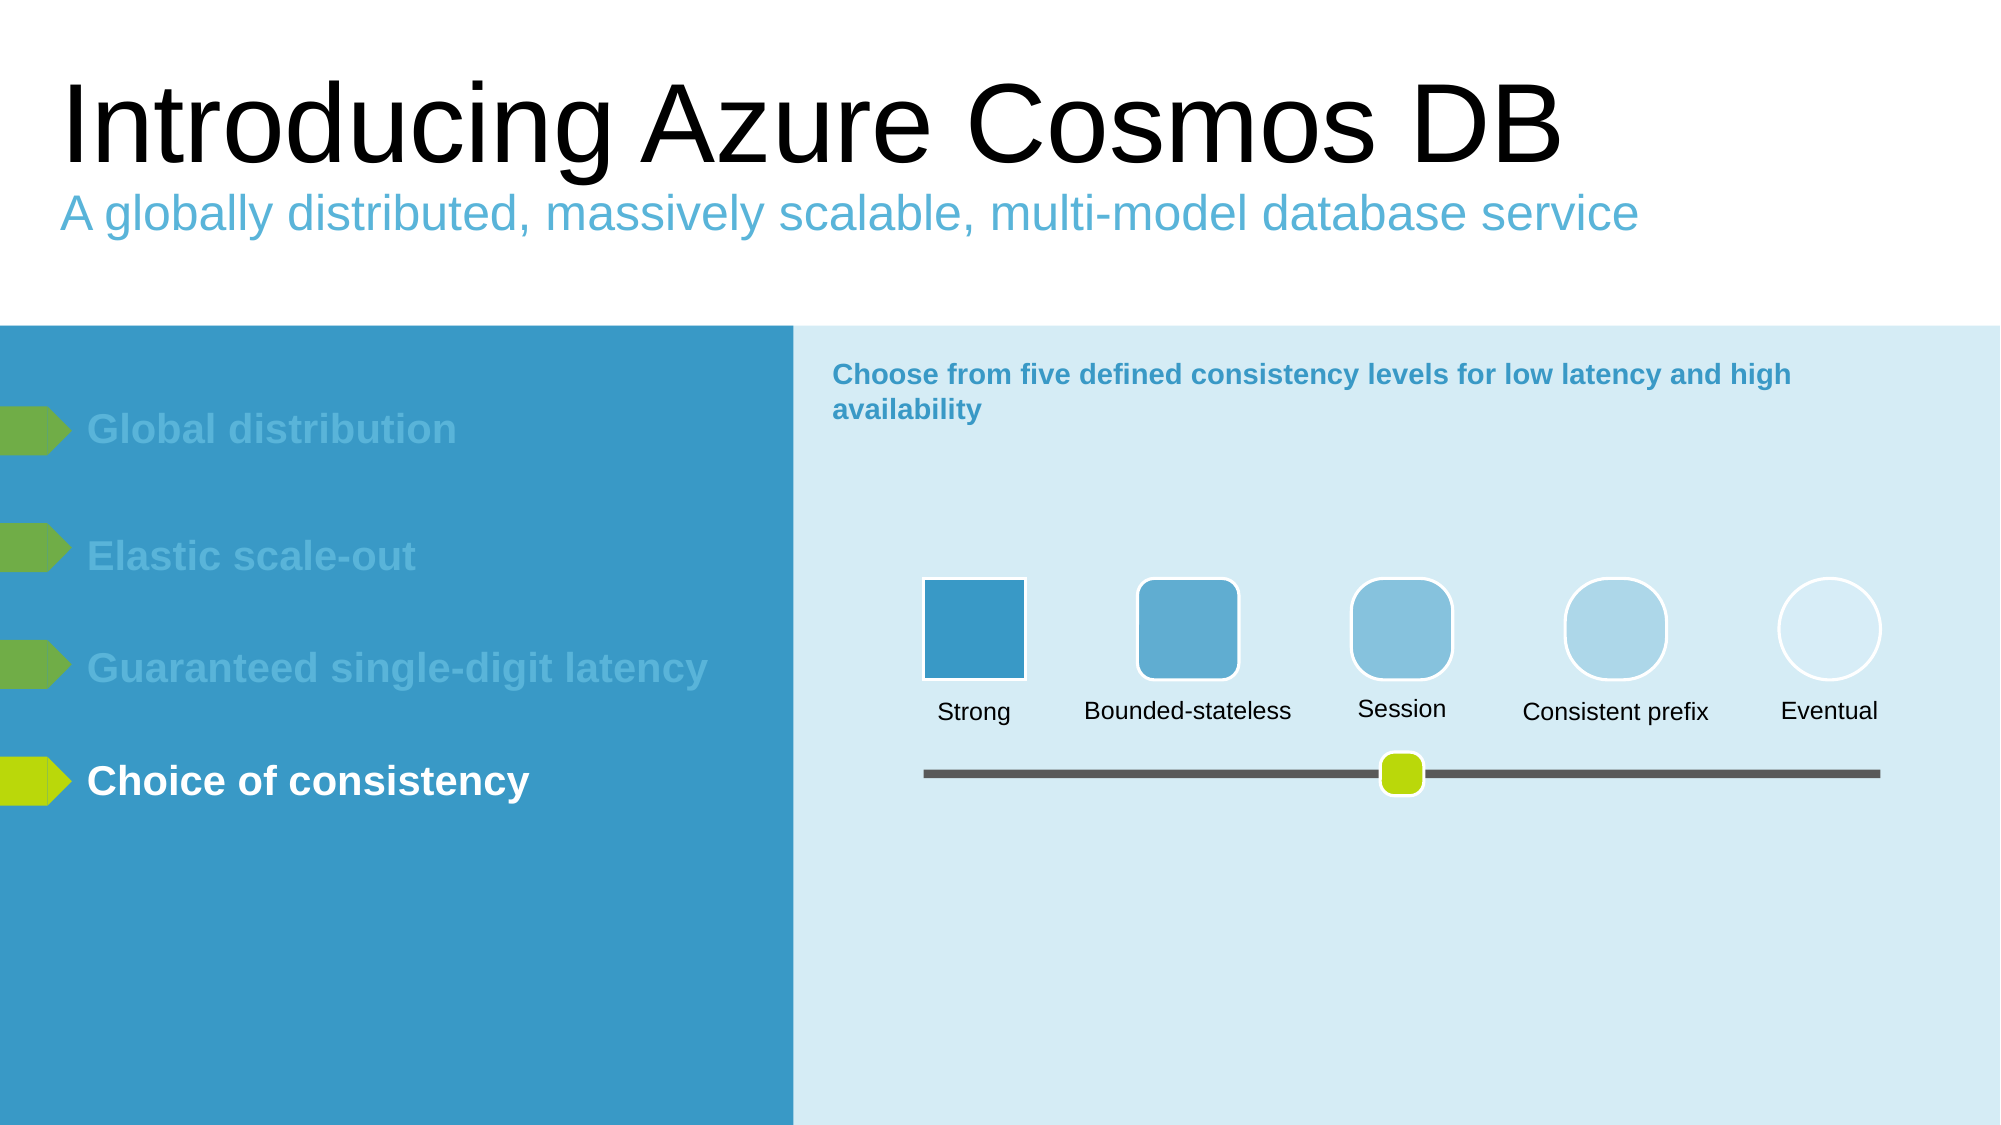

# Introducing Azure Cosmos DB A globally distributed, massively scalable, multi-model database service

Choose from five defined consistency levels for low latency and high availability
Global distribution

Elastic scale-out

Session
Bounded-stateless
Eventual
Consistent prefix
Strong

Guaranteed single-digit latency

Choice of consistency